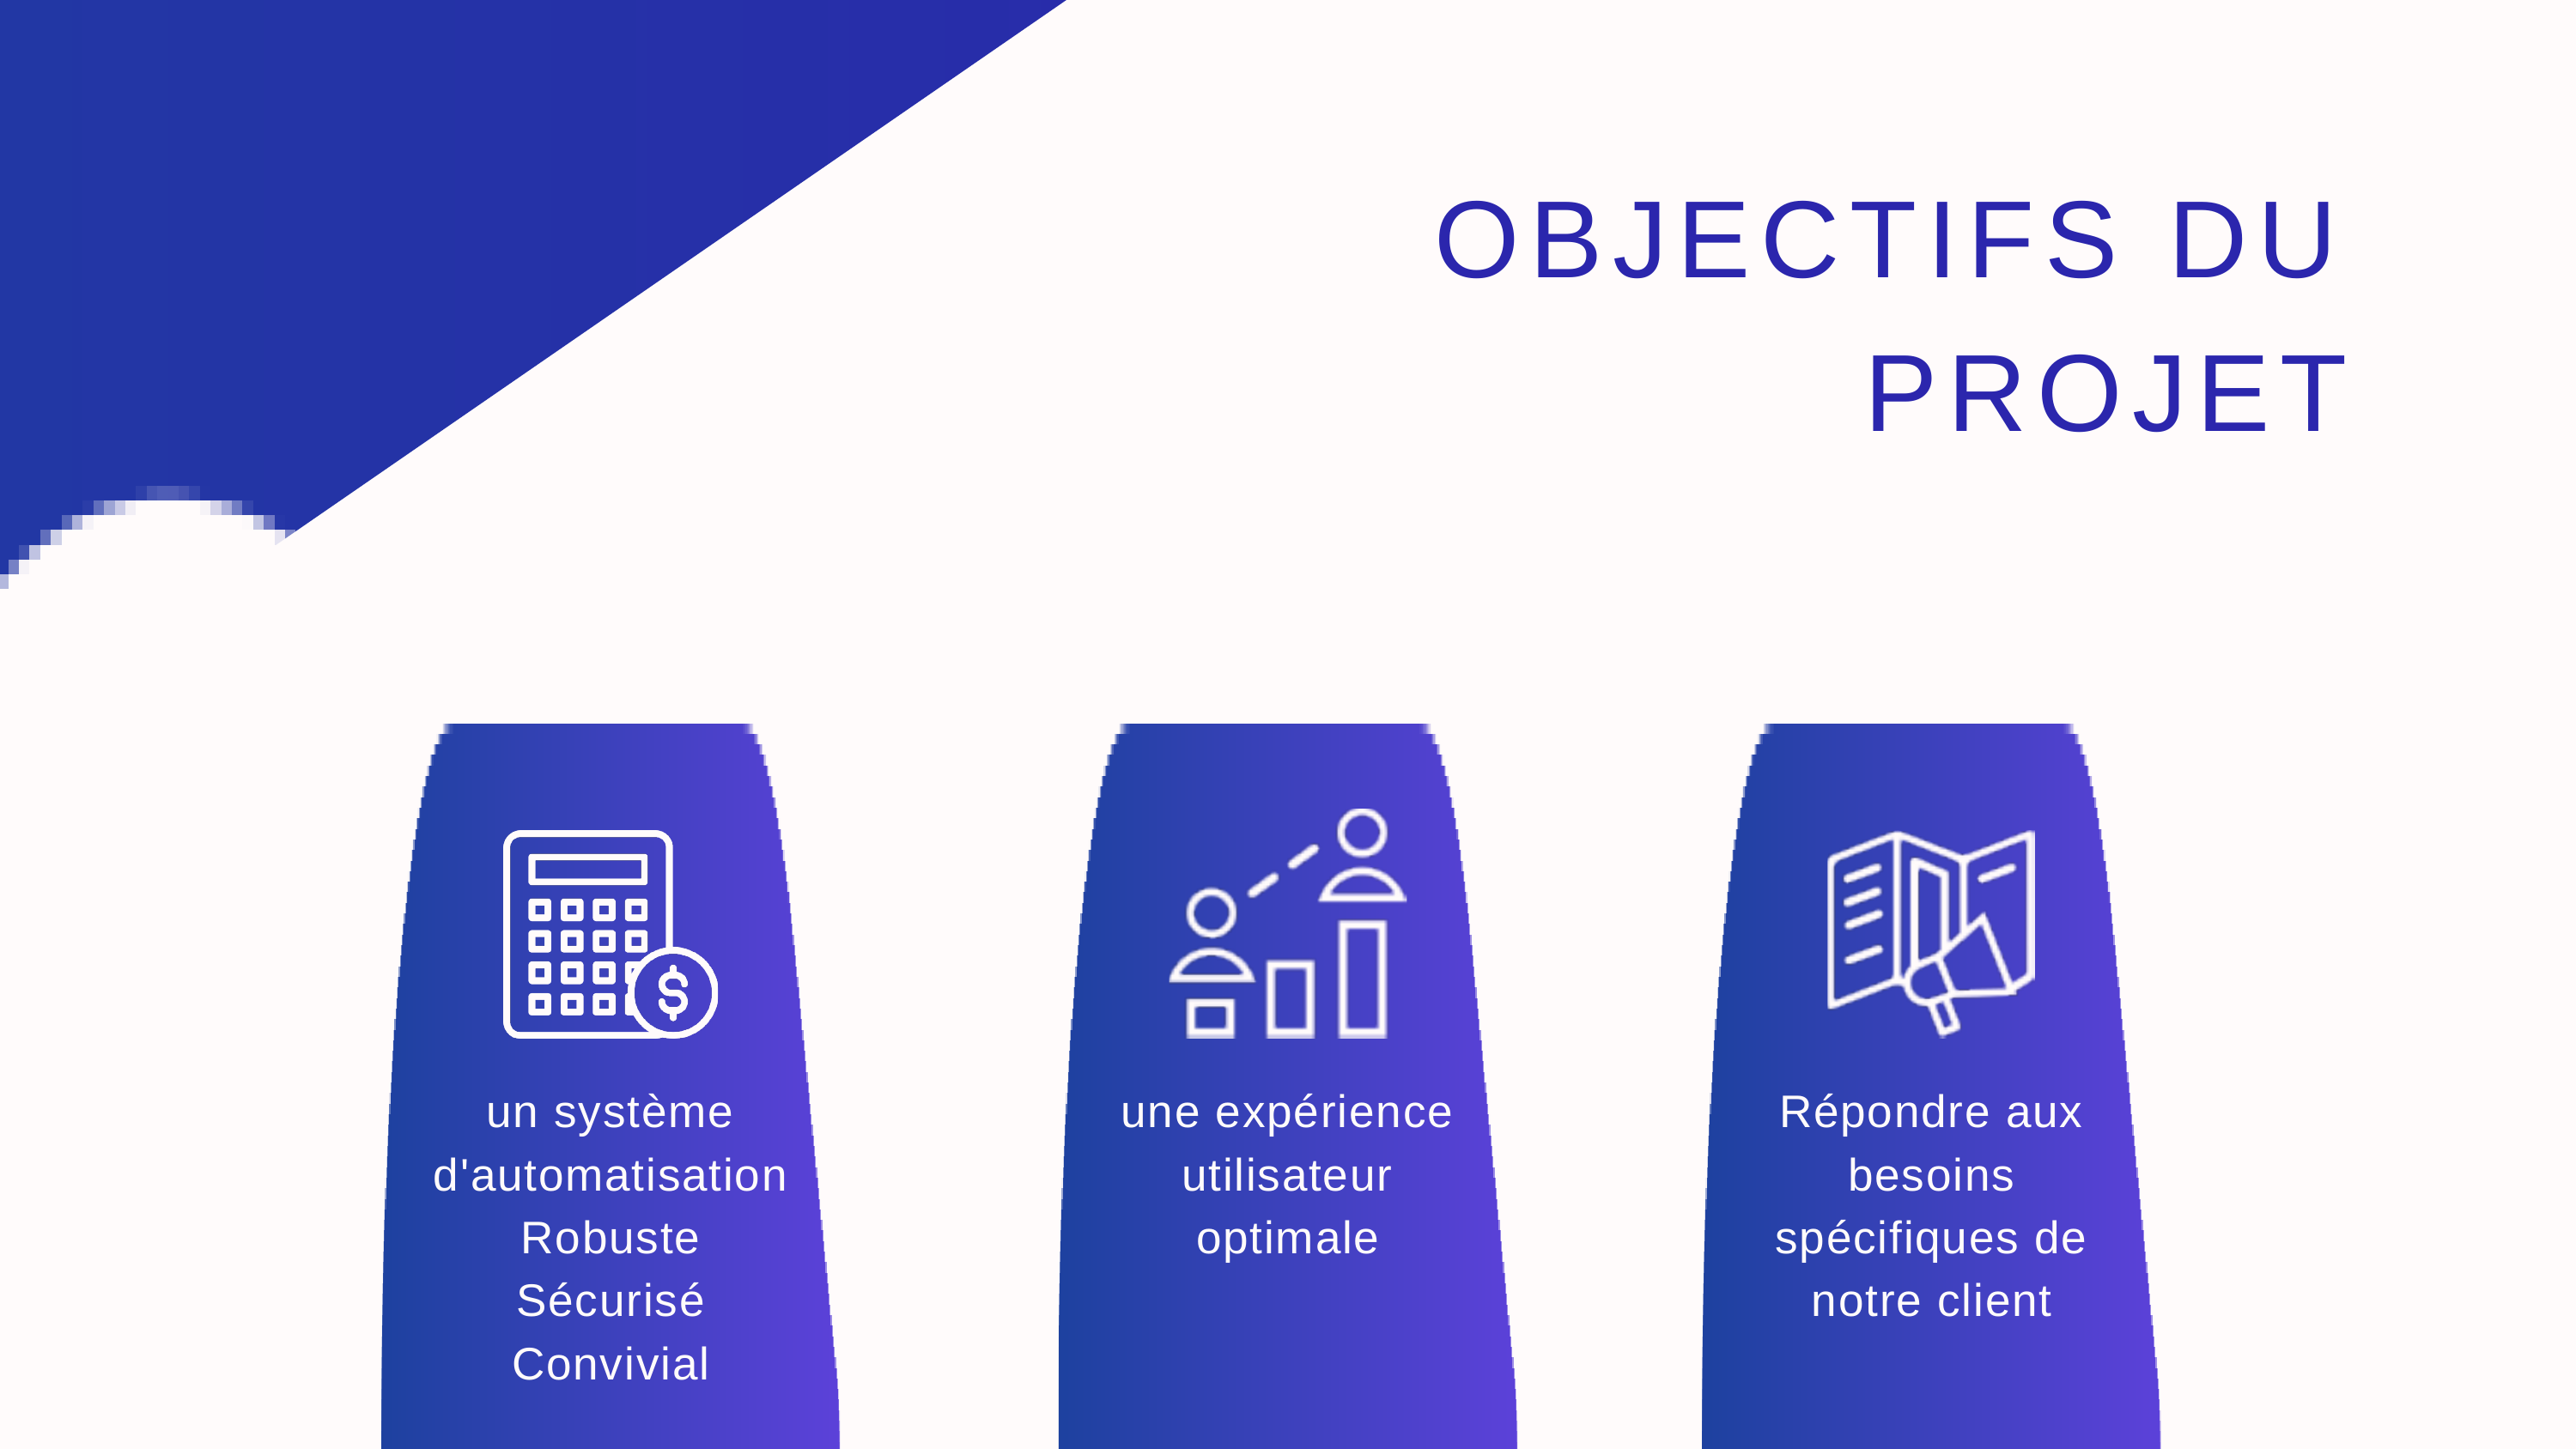

OBJECTIFS DU PROJET

un système d'automatisation
Robuste
Sécurisé
 Convivial
une expérience utilisateur optimale
Répondre aux besoins spécifiques de notre client